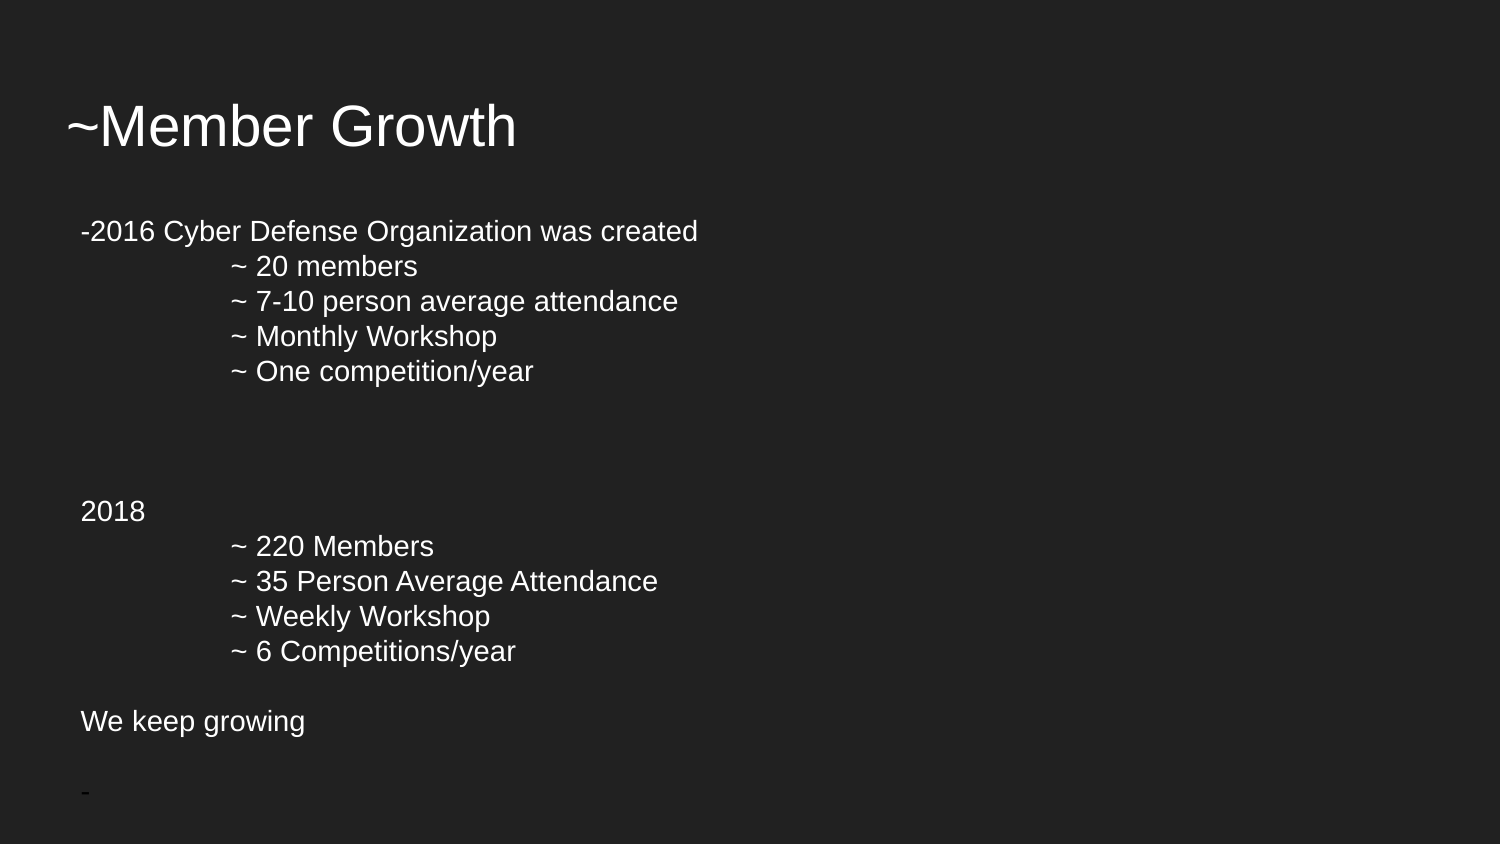

# ~Member Growth
-2016 Cyber Defense Organization was created
	~ 20 members
	~ 7-10 person average attendance
	~ Monthly Workshop
	~ One competition/year

2018
	~ 220 Members
	~ 35 Person Average Attendance
	~ Weekly Workshop
	~ 6 Competitions/year

We keep growing

-